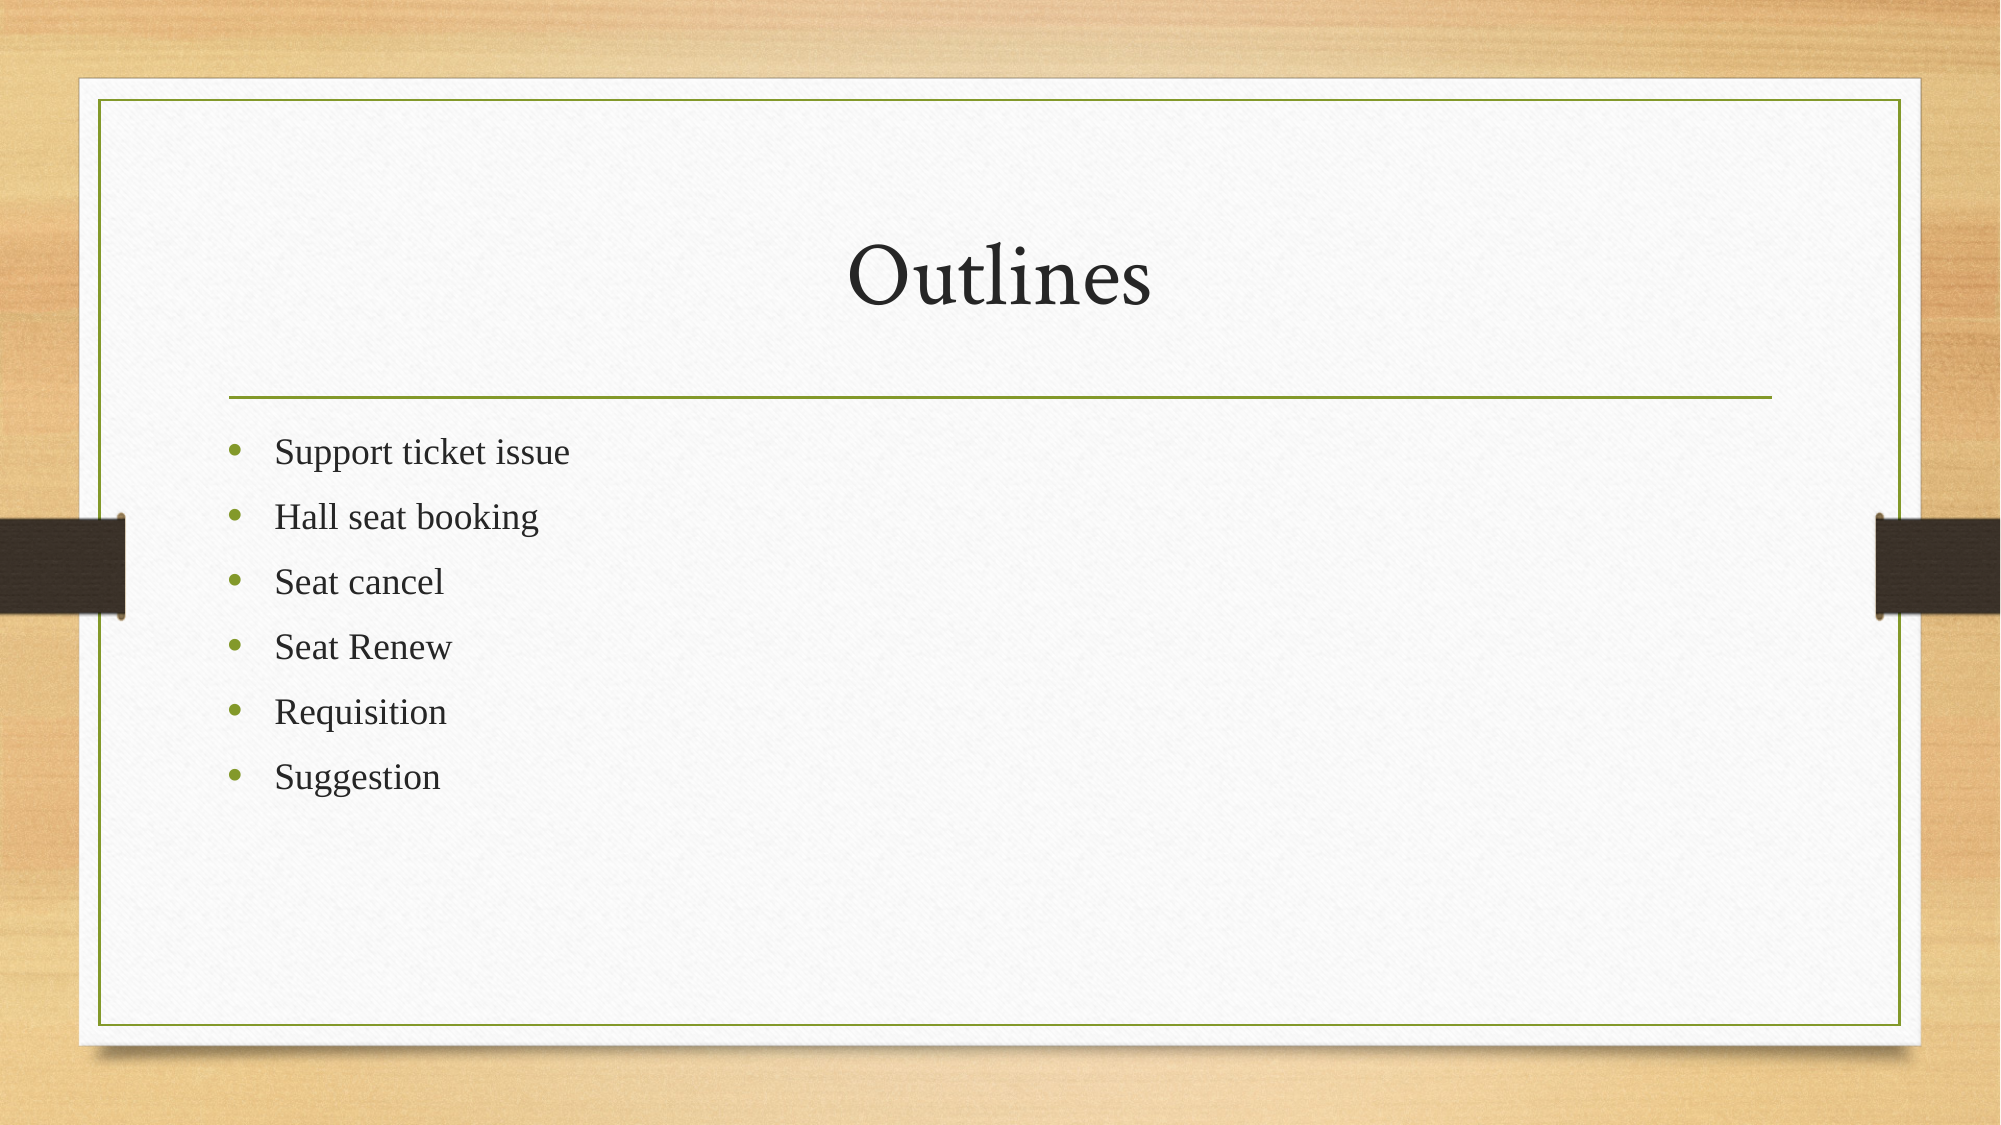

# Outlines
Support ticket issue
Hall seat booking
Seat cancel
Seat Renew
Requisition
Suggestion